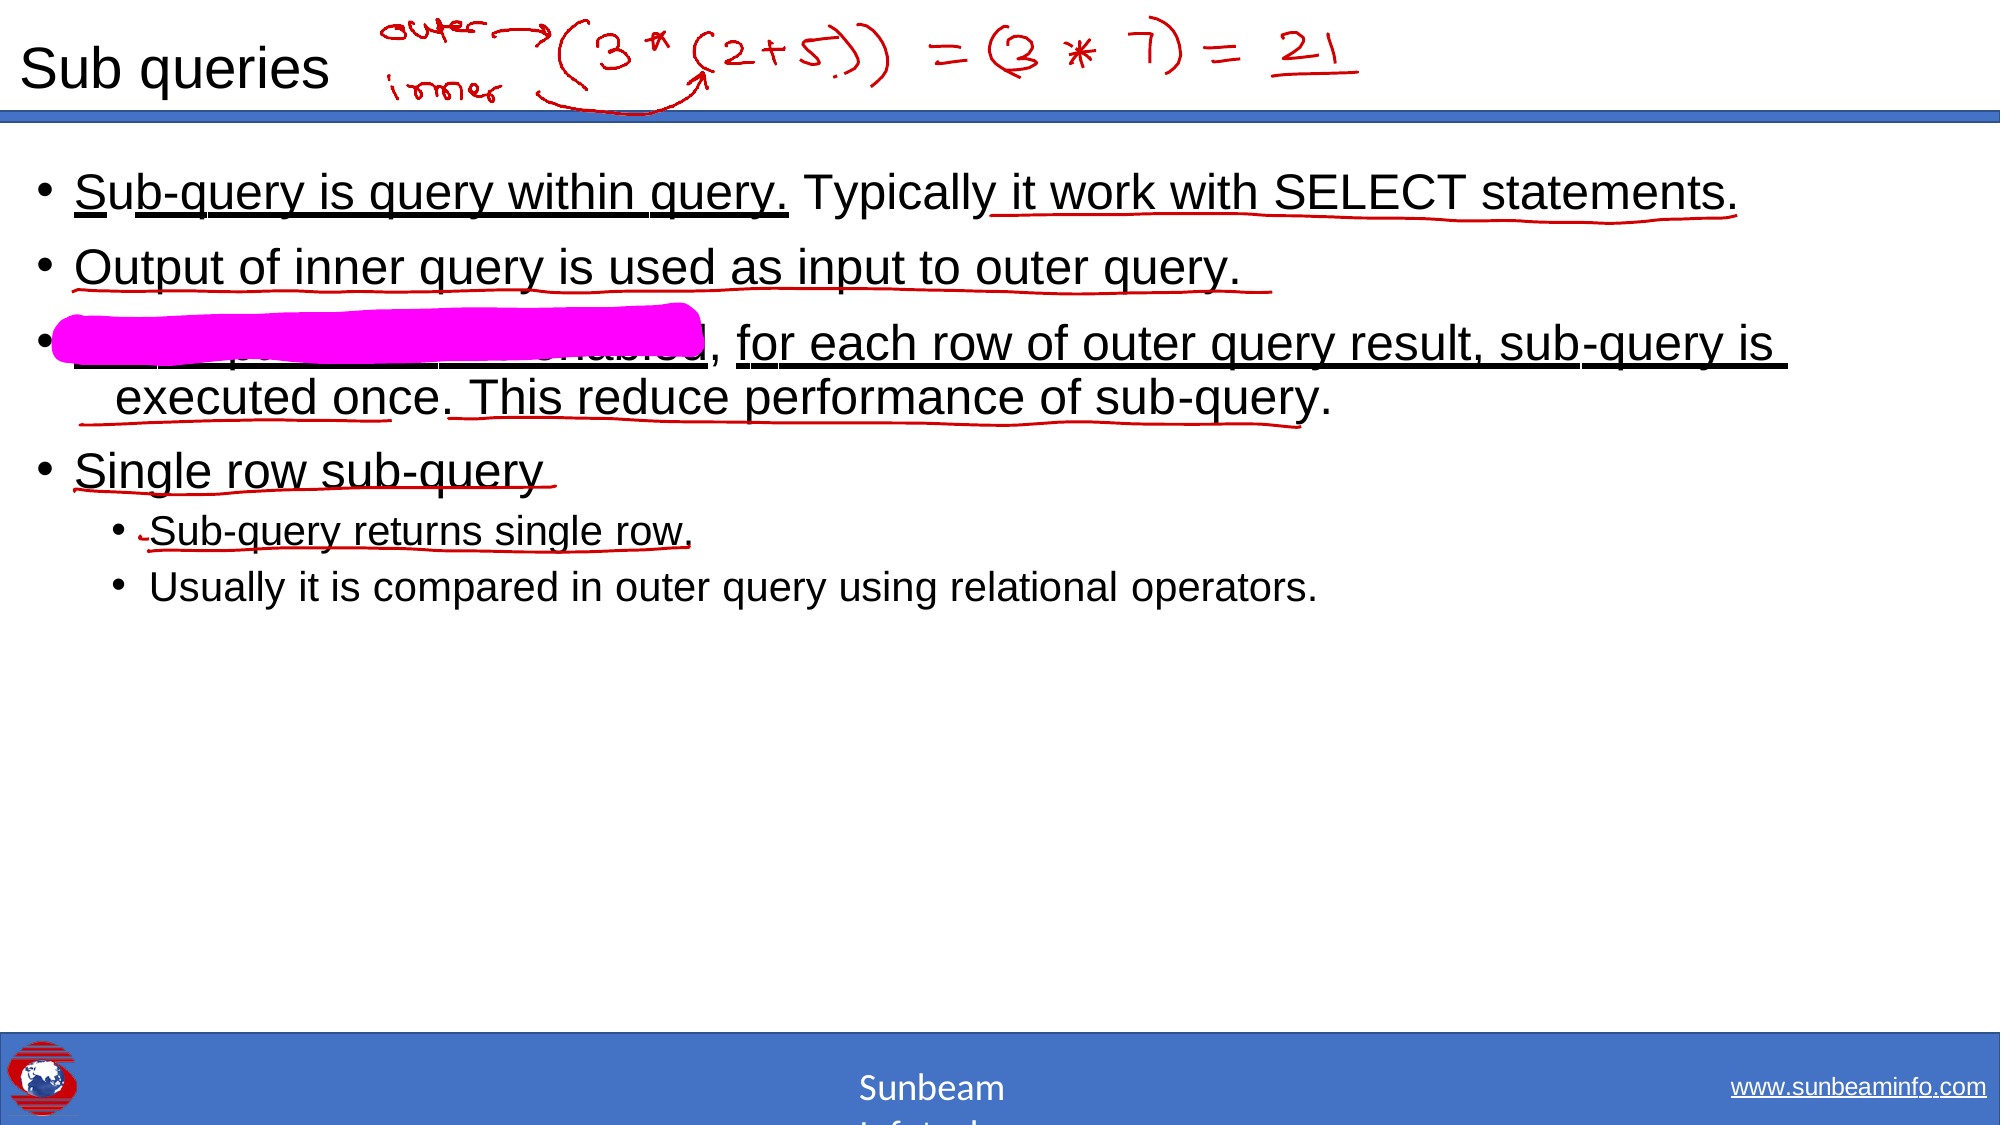

# Sub queries

Sub-query is query within query. Typically it work with SELECT statements.
Output of inner query is used as input to outer query.
 If no optimization is enabled, for each row of outer query result, sub-query is 	 executed once. This reduce performance of sub-query.
Single row sub-query
Sub-query returns single row.
Usually it is compared in outer query using relational operators.

Sunbeam Infotech
www.sunbeaminfo.com